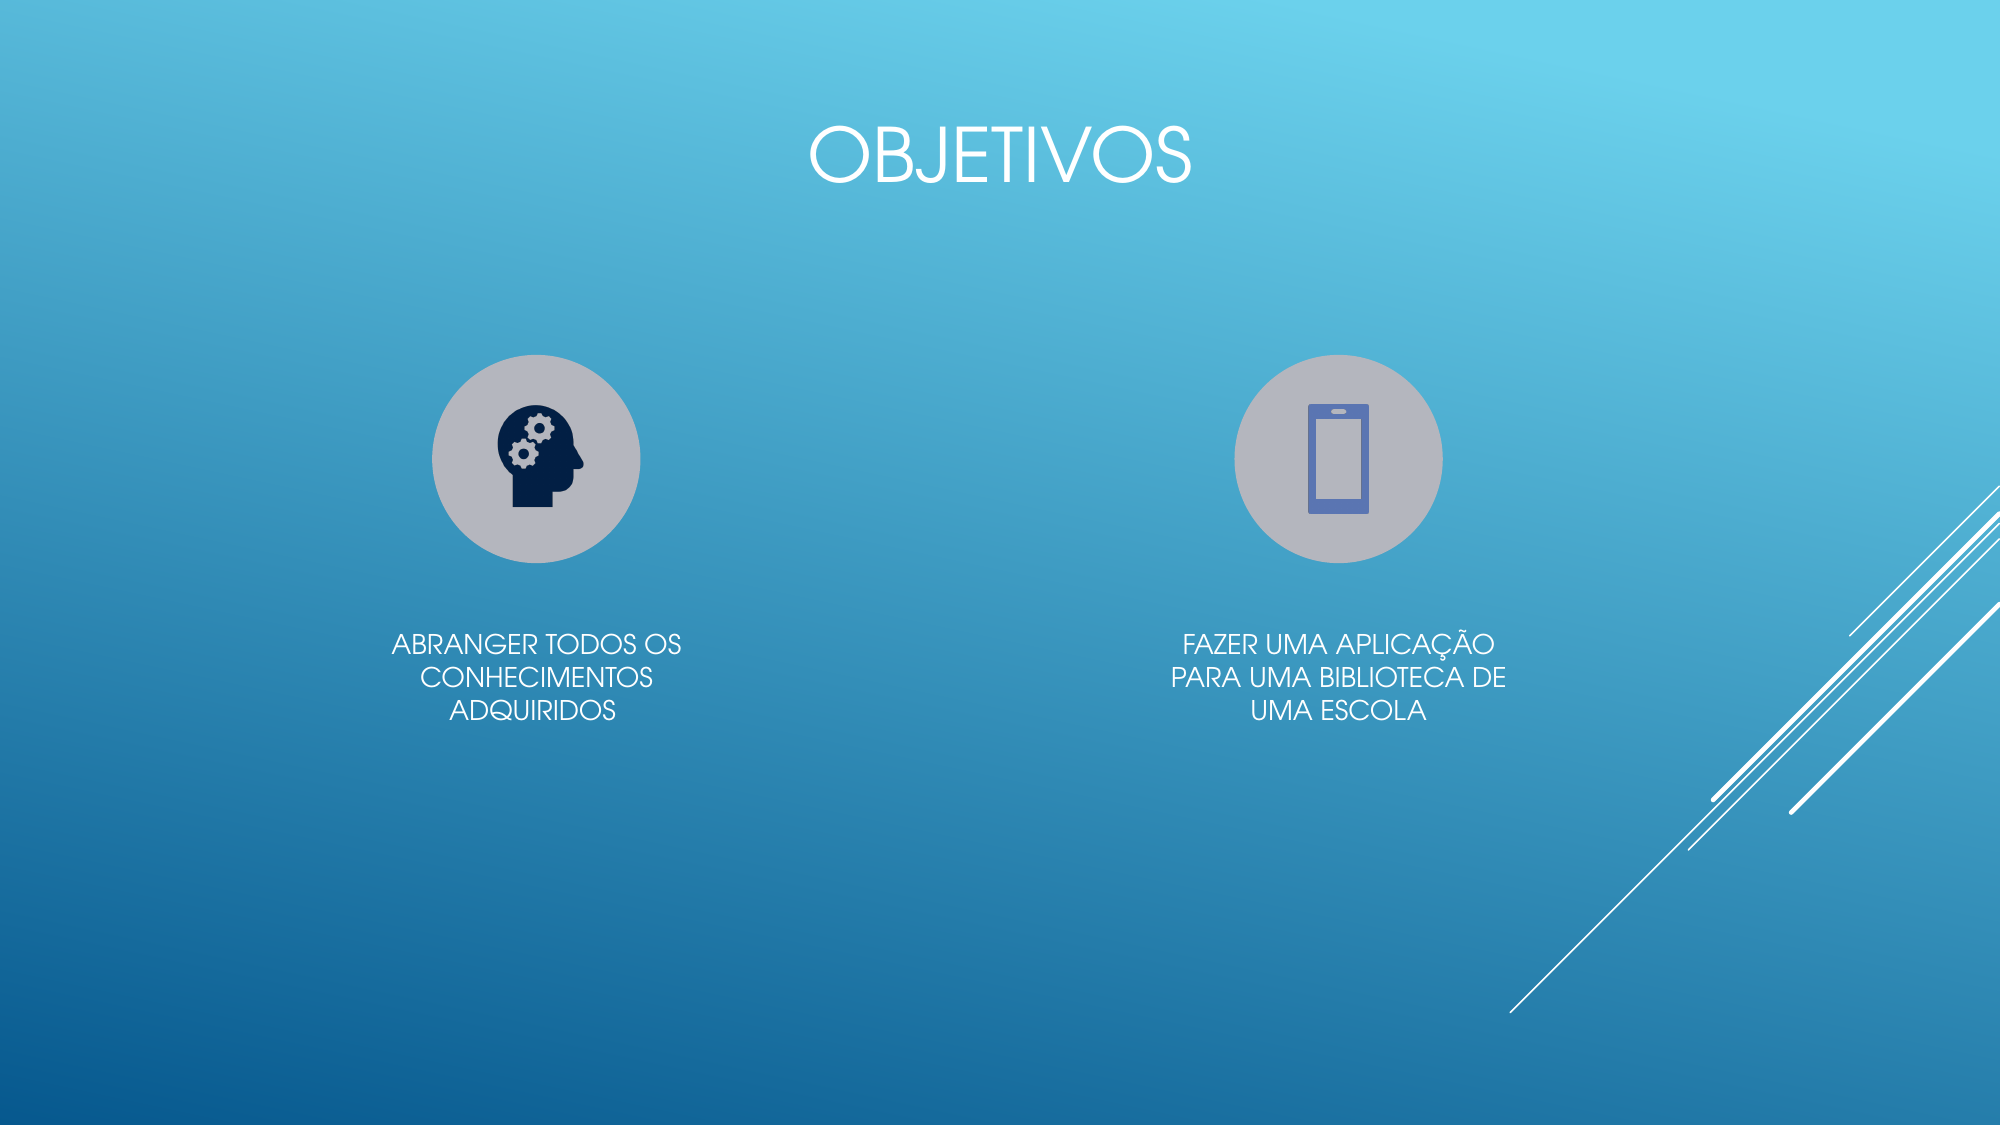

# Objetivos
Abranger todos os conhecimentos adquiridos

Fazer uma aplicação para uma biblioteca de uma escola